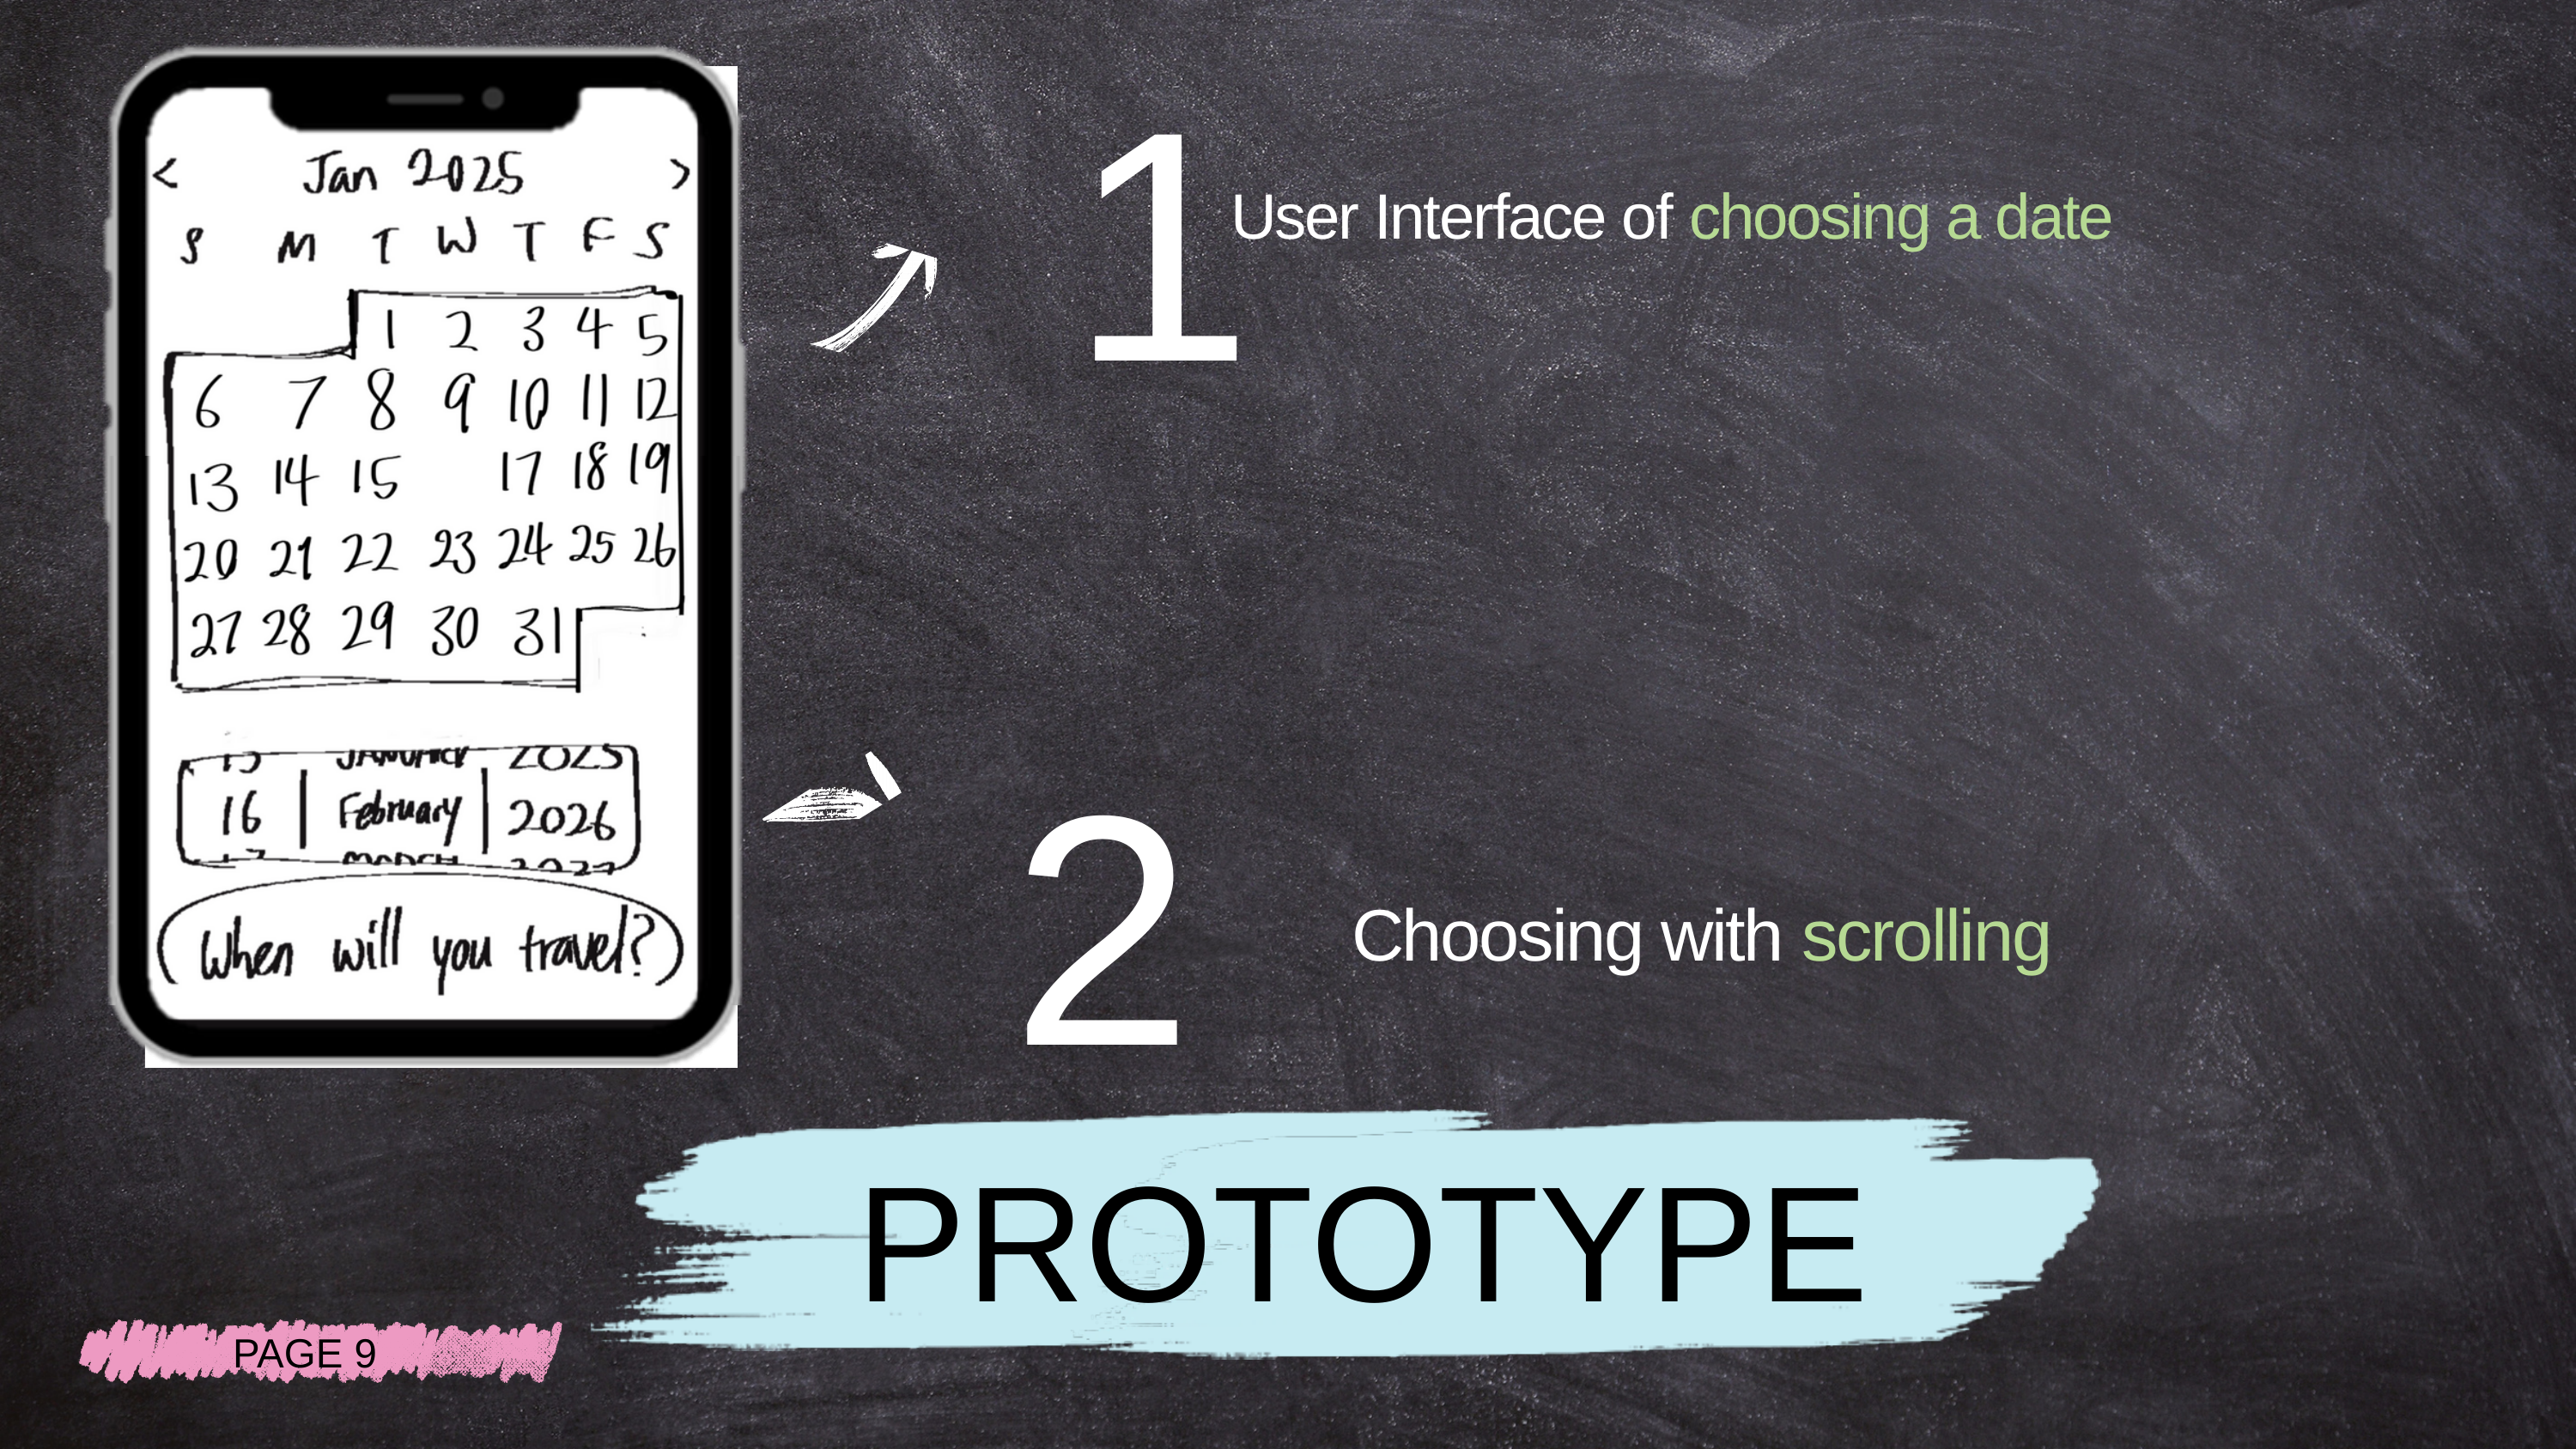

1

User Interface of choosing a date

2

Choosing with scrolling

PROTOTYPE

PAGE 9